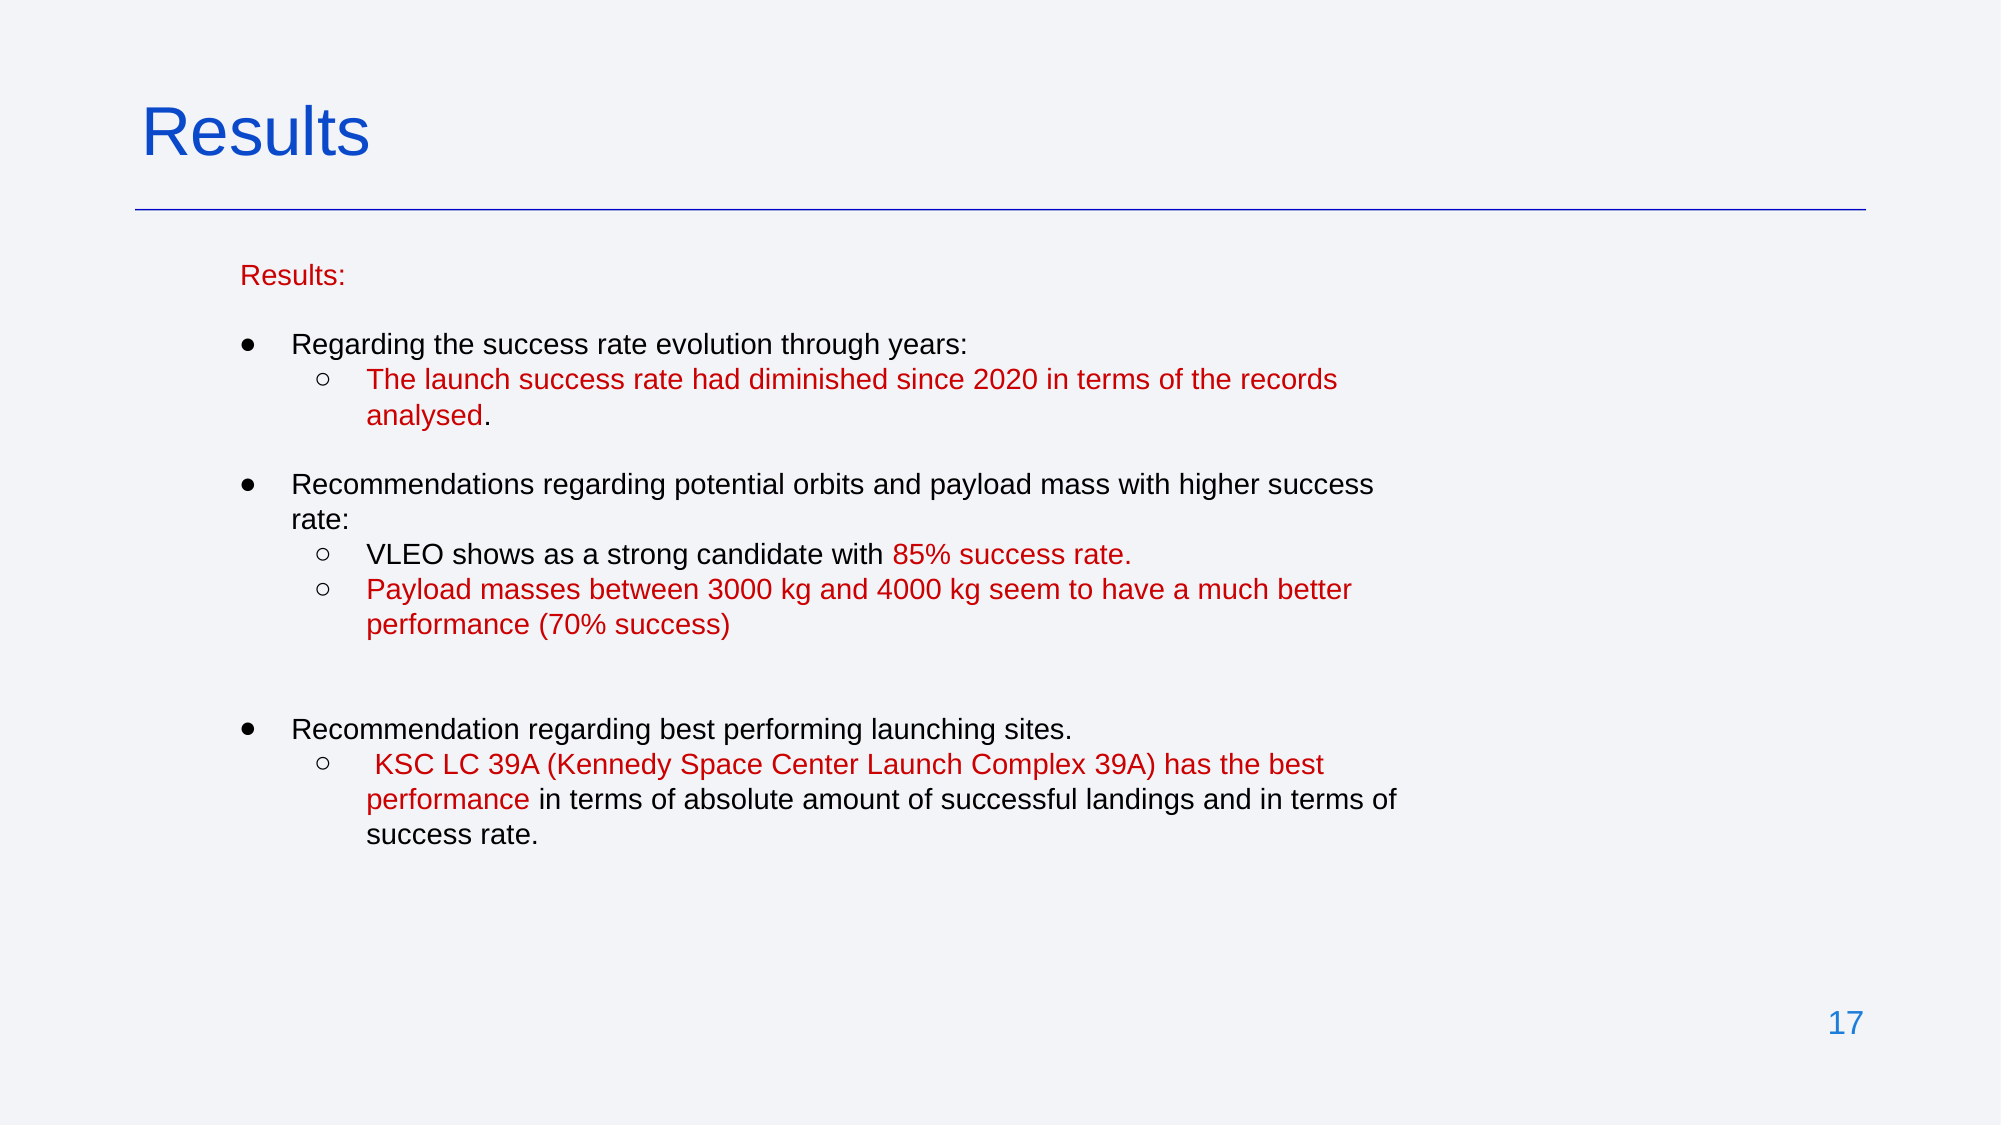

Results
            Results:

Regarding the success rate evolution through years:
The launch success rate had diminished since 2020 in terms of the records analysed.

Recommendations regarding potential orbits and payload mass with higher success rate:
VLEO shows as a strong candidate with 85% success rate.
Payload masses between 3000 kg and 4000 kg seem to have a much better performance (70% success)

Recommendation regarding best performing launching sites.
 KSC LC 39A (Kennedy Space Center Launch Complex 39A) has the best performance in terms of absolute amount of successful landings and in terms of success rate.

17